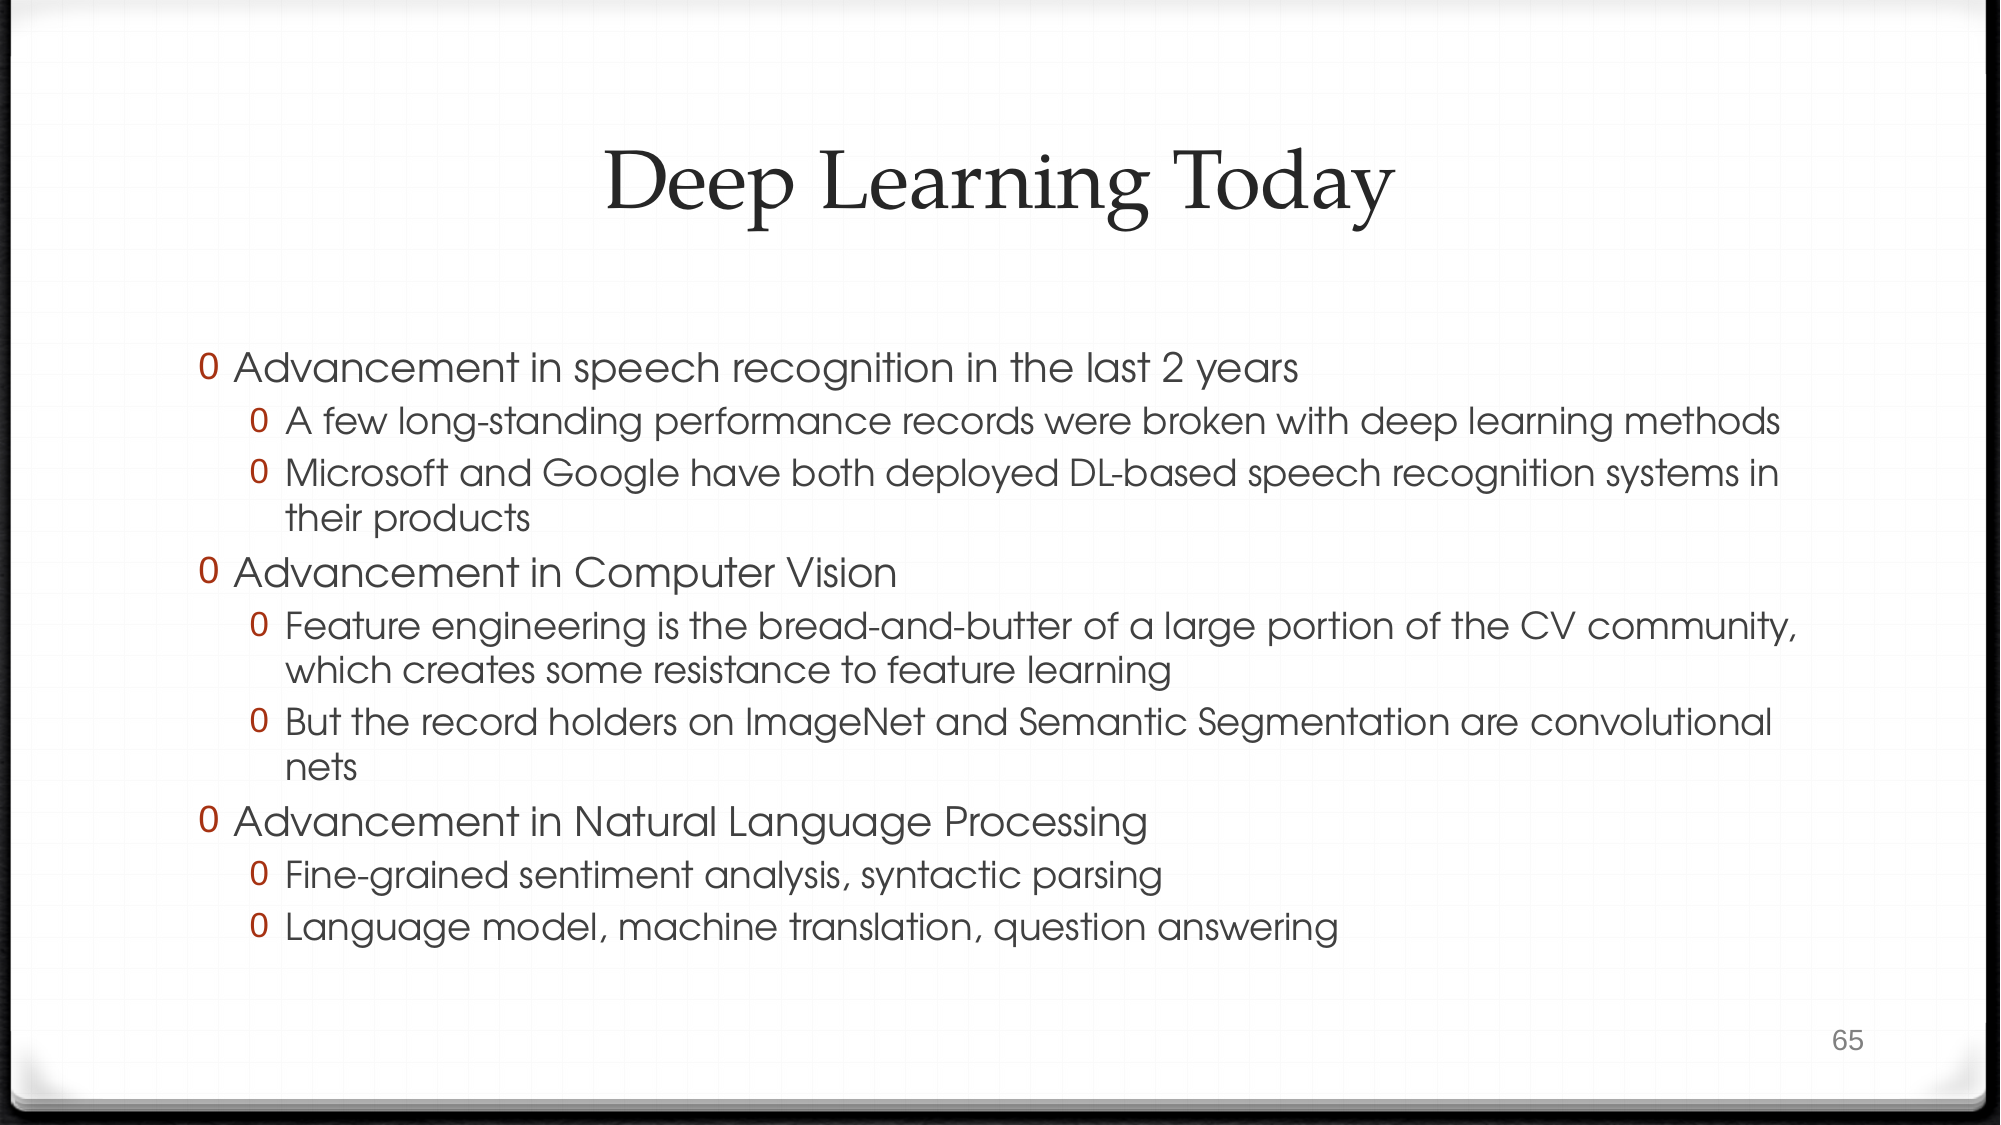

# Deep Learning Today
Advancement in speech recognition in the last 2 years
A few long-standing performance records were broken with deep learning methods
Microsoft and Google have both deployed DL-based speech recognition systems in their products
Advancement in Computer Vision
Feature engineering is the bread-and-butter of a large portion of the CV community, which creates some resistance to feature learning
But the record holders on ImageNet and Semantic Segmentation are convolutional nets
Advancement in Natural Language Processing
Fine-grained sentiment analysis, syntactic parsing
Language model, machine translation, question answering
65